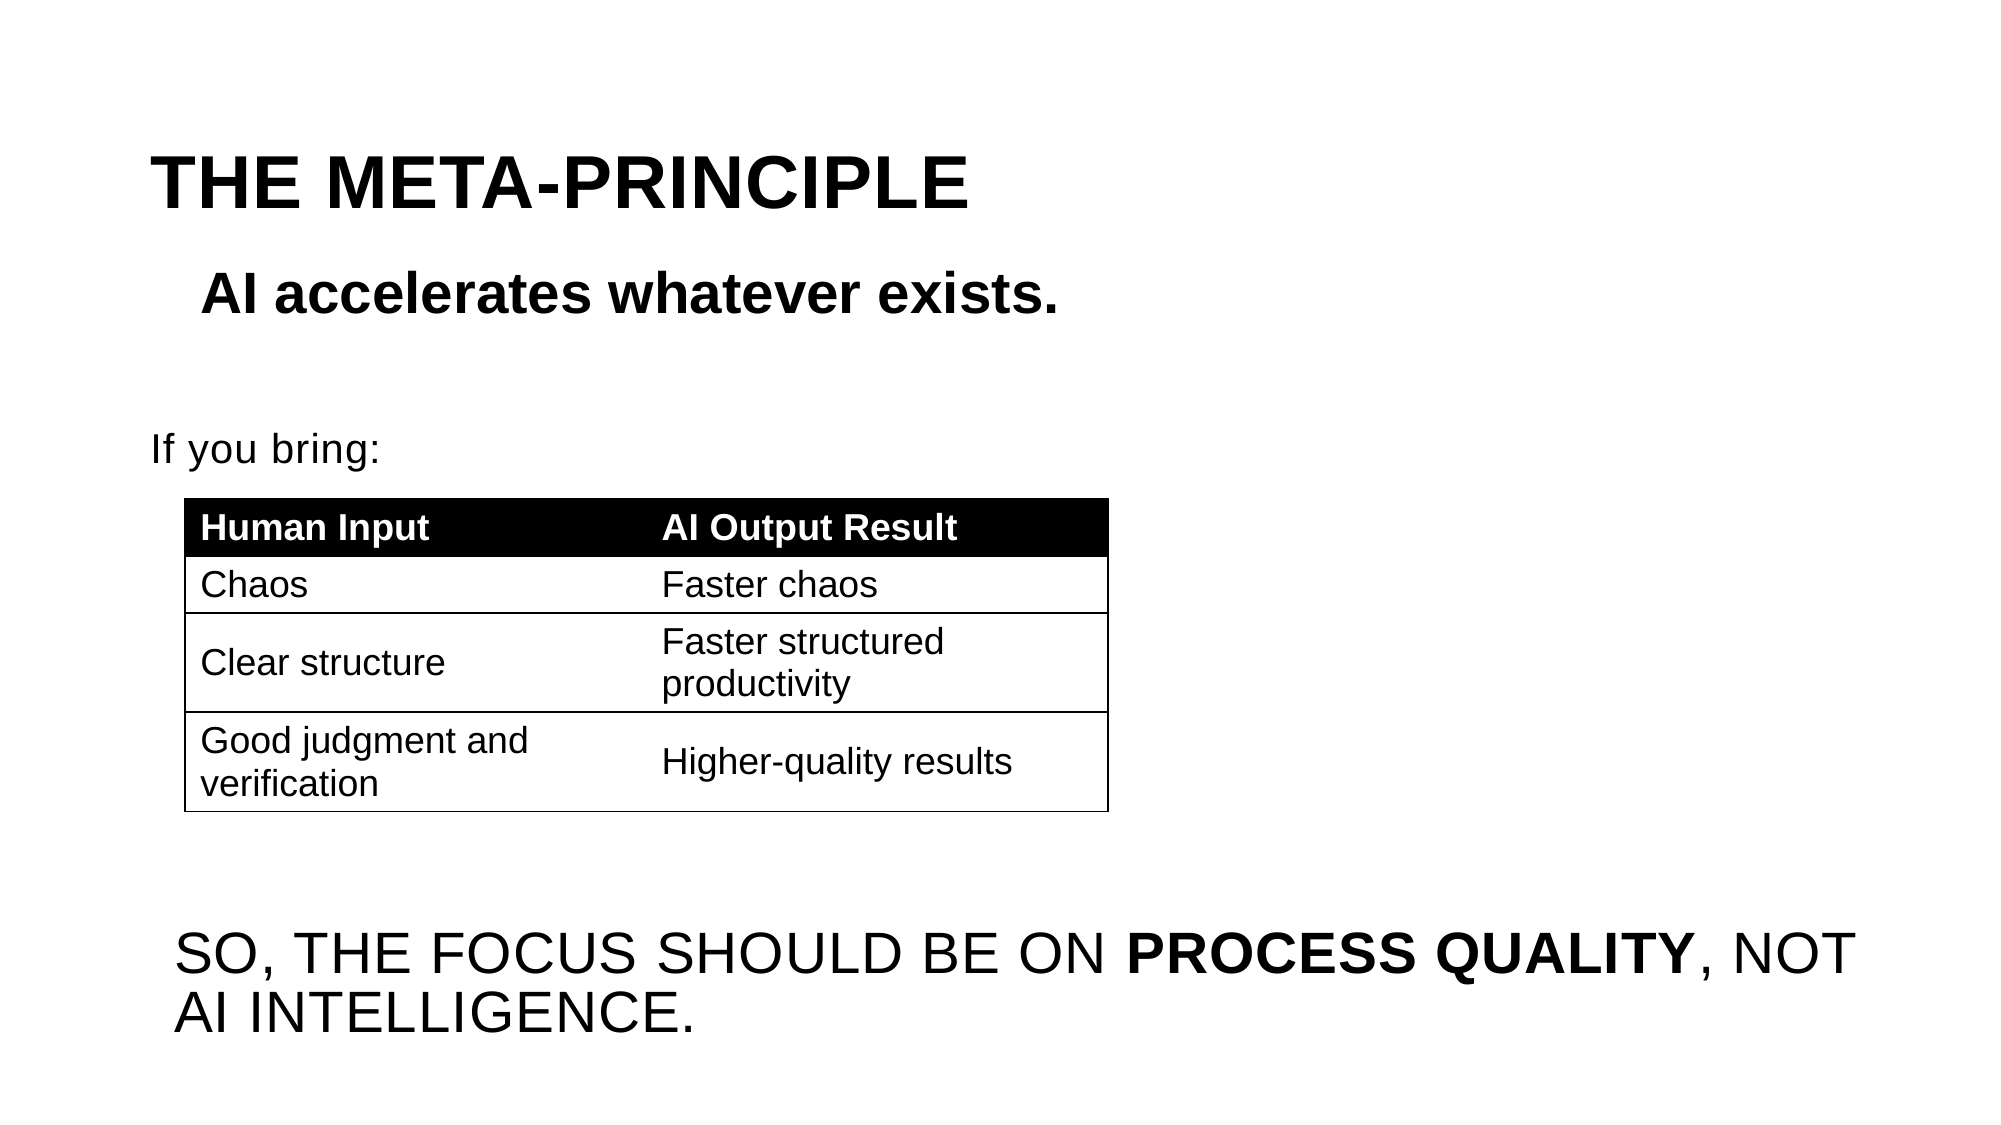

# The Meta-Principle
AI accelerates whatever exists.
If you bring:
| Human Input | AI Output Result |
| --- | --- |
| Chaos | Faster chaos |
| Clear structure | Faster structured productivity |
| Good judgment and verification | Higher-quality results |
So, the focus should be on process quality, not AI intelligence.